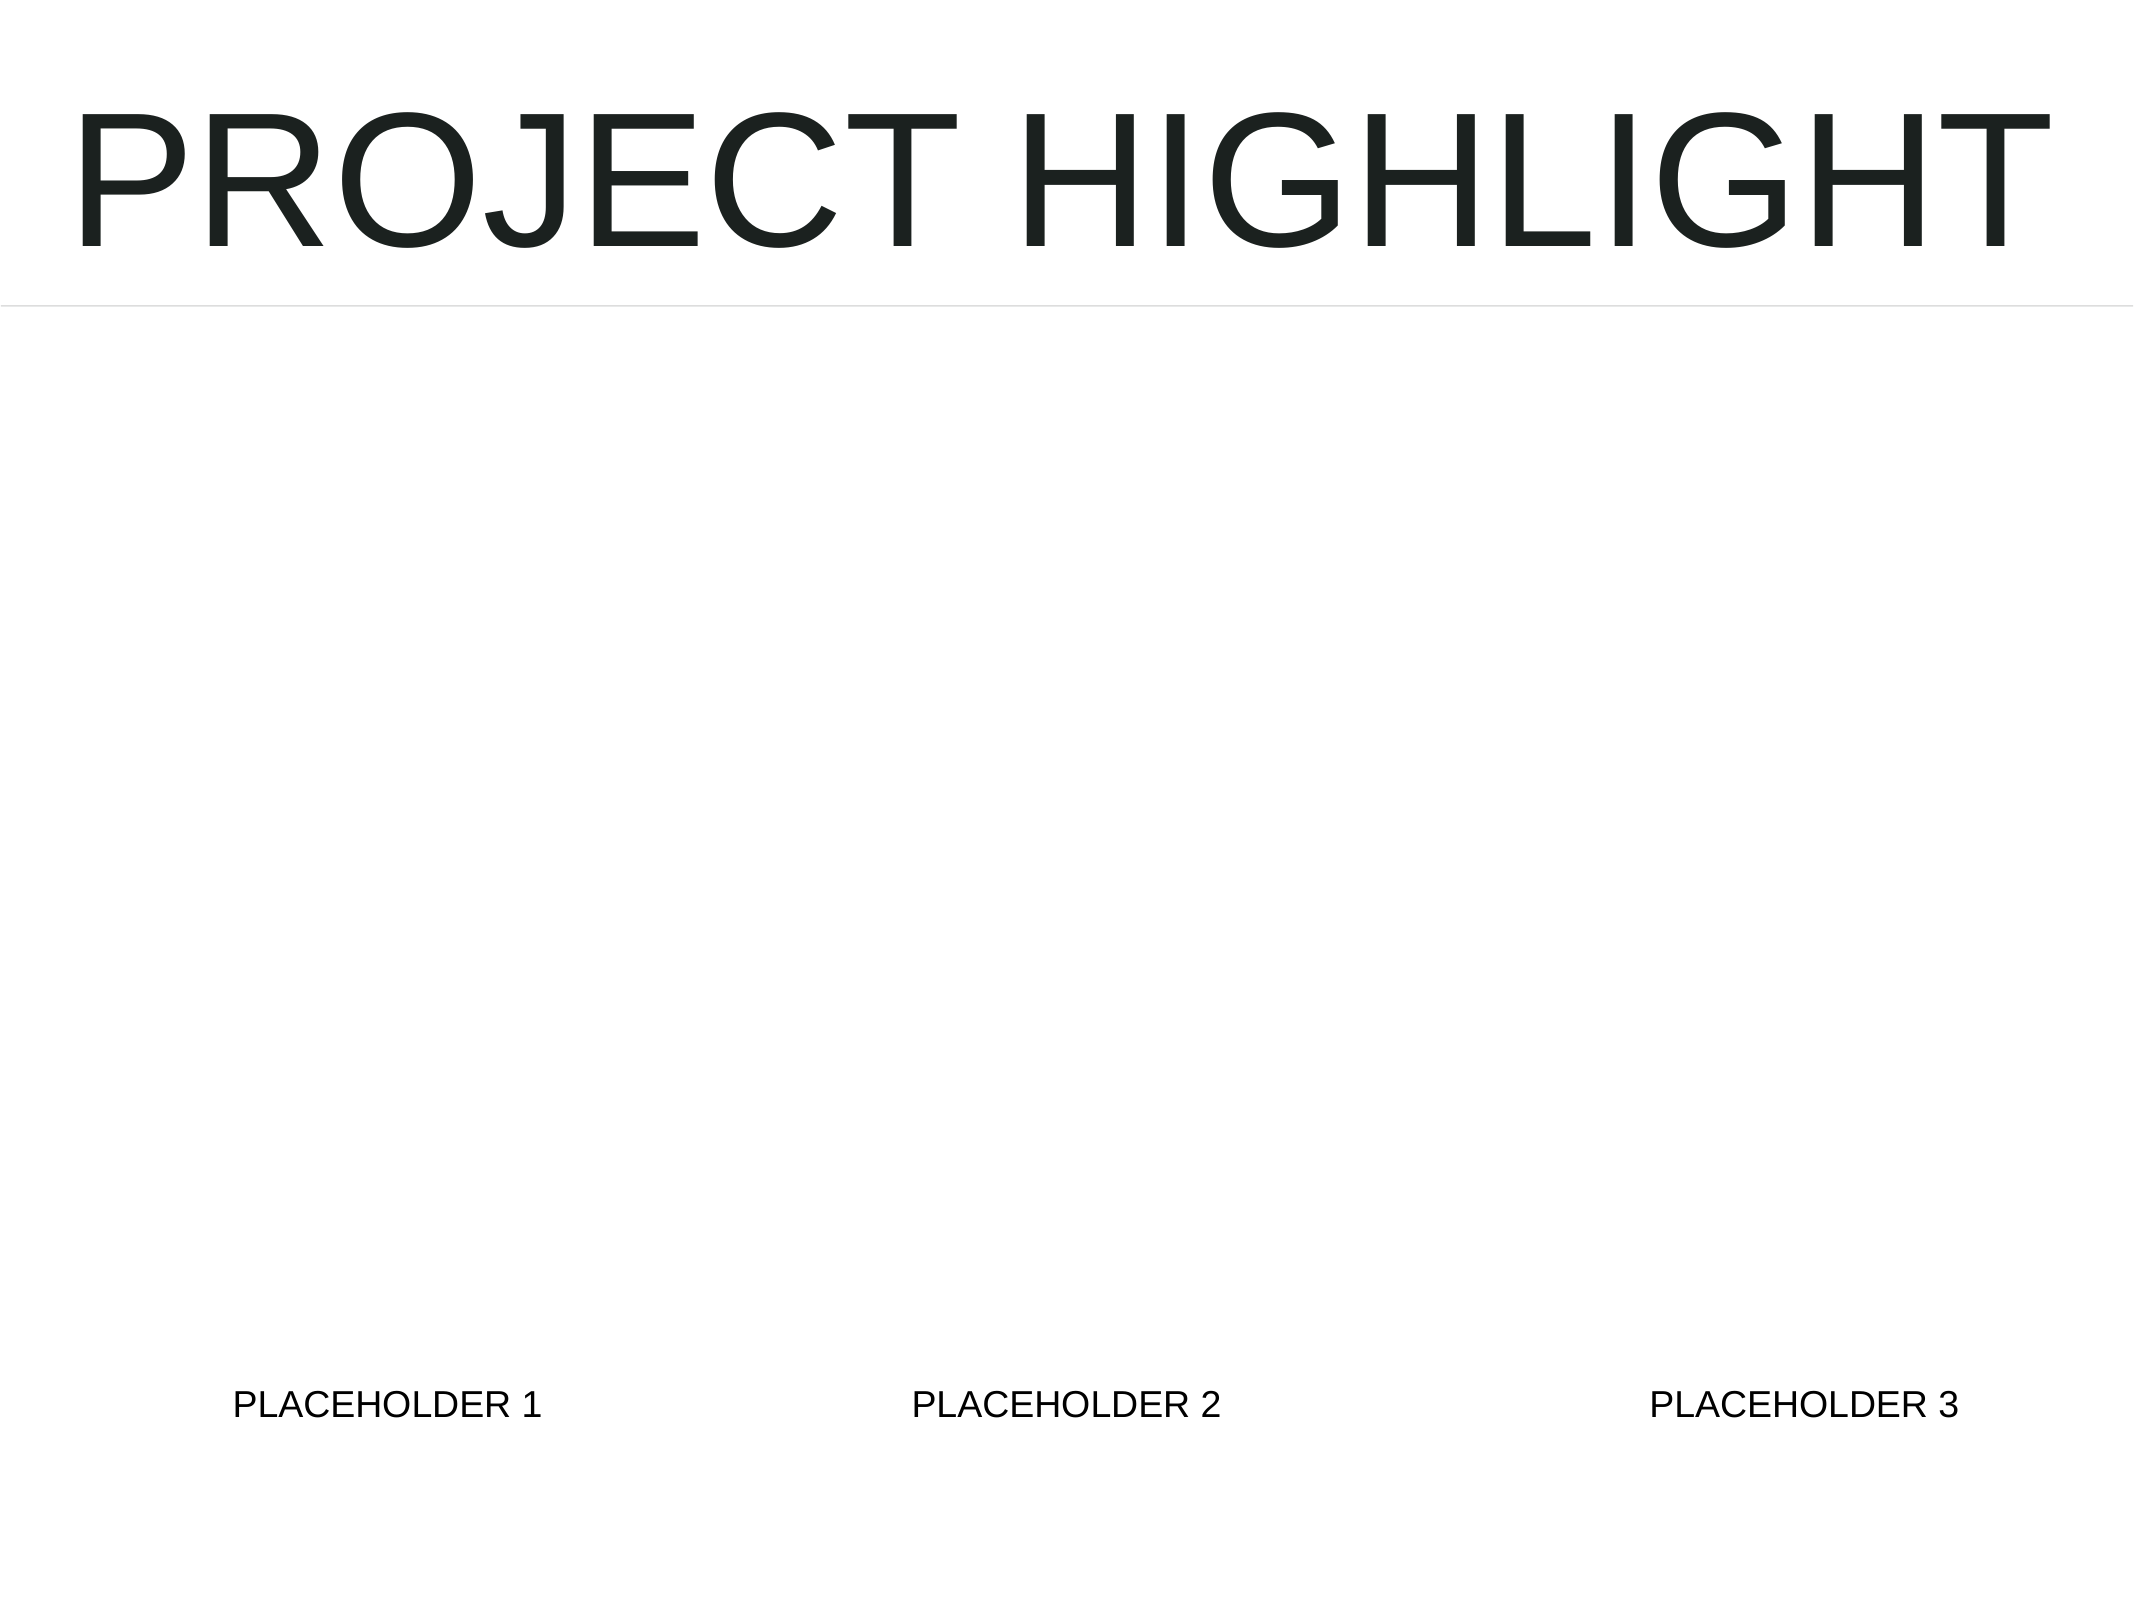

PROJECT HIGHLIGHT

PLACEHOLDER 1
PLACEHOLDER 2
PLACEHOLDER 3